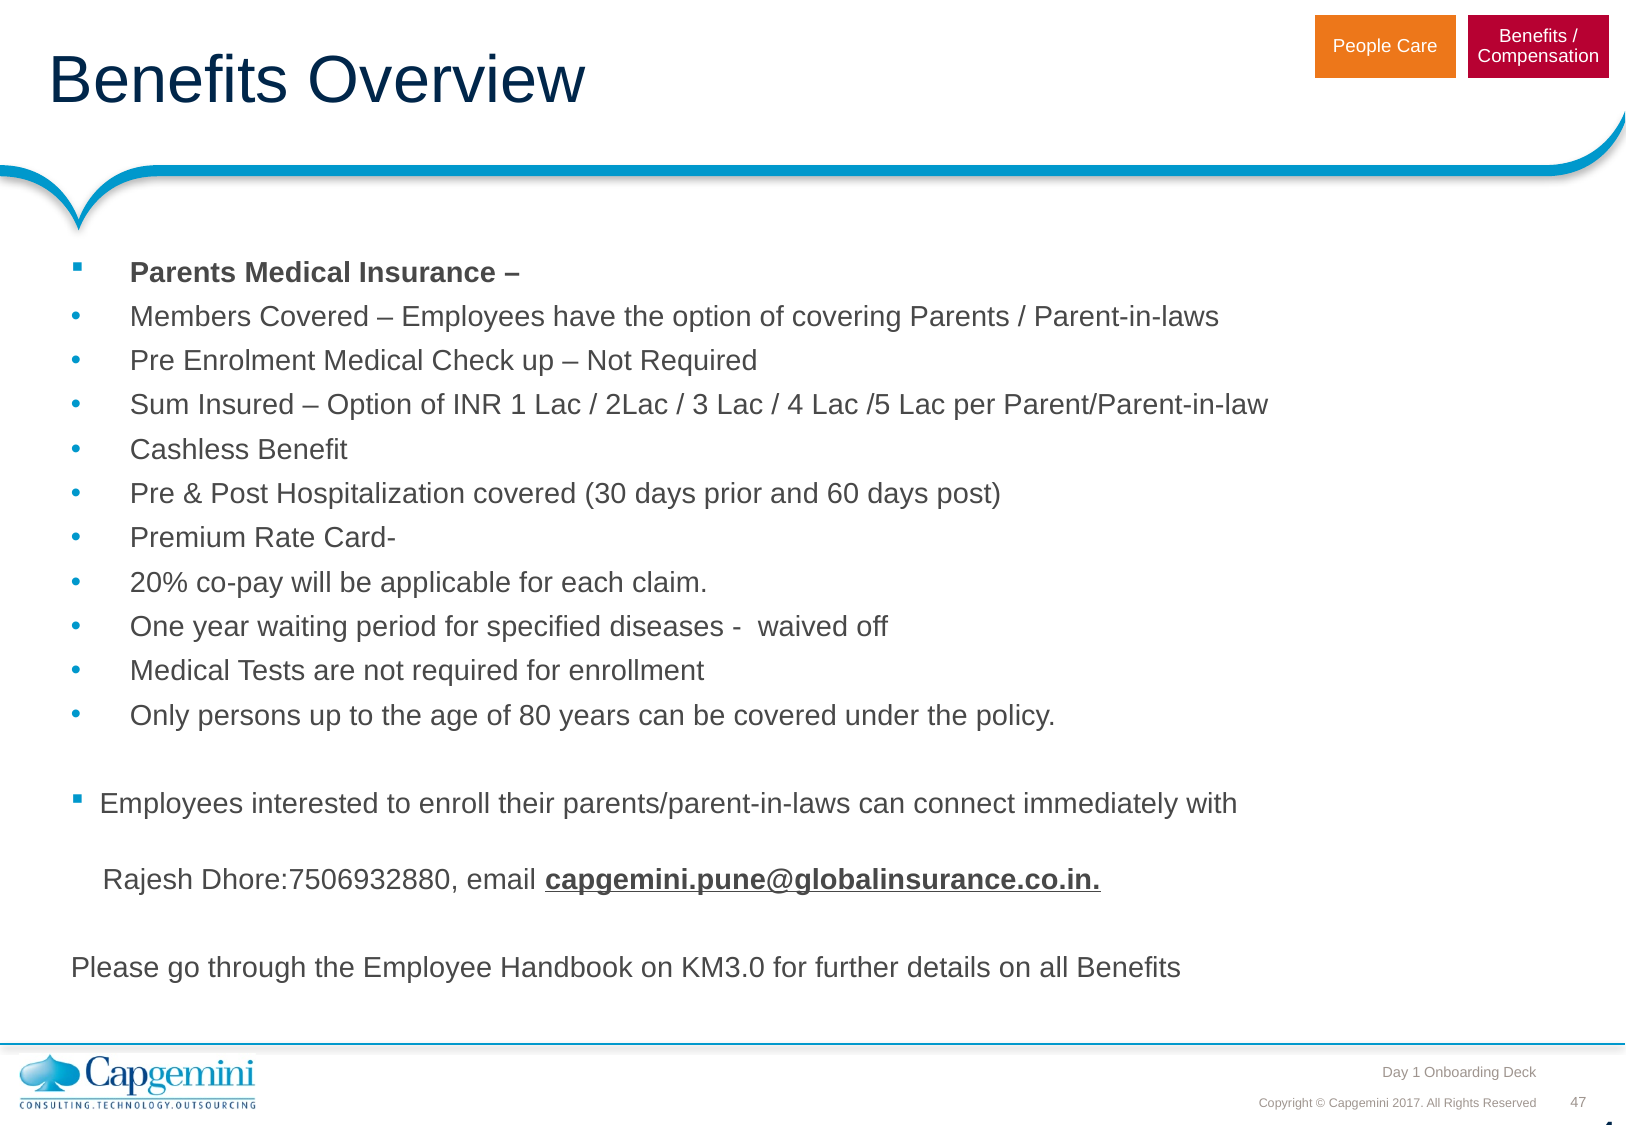

# Benefits Overview

People Care

Benefits / Compensation
Parents Medical Insurance –
Members Covered – Employees have the option of covering Parents / Parent-in-laws
Pre Enrolment Medical Check up – Not Required
Sum Insured – Option of INR 1 Lac / 2Lac / 3 Lac / 4 Lac /5 Lac per Parent/Parent-in-law
Cashless Benefit
Pre & Post Hospitalization covered (30 days prior and 60 days post)
Premium Rate Card-
20% co-pay will be applicable for each claim.
One year waiting period for specified diseases -  waived off
Medical Tests are not required for enrollment
Only persons up to the age of 80 years can be covered under the policy.

Employees interested to enroll their parents/parent-in-laws can connect immediately with
    Rajesh Dhore:7506932880, email capgemini.pune@globalinsurance.co.in.

Please go through the Employee Handbook on KM3.0 for further details on all Benefits

47